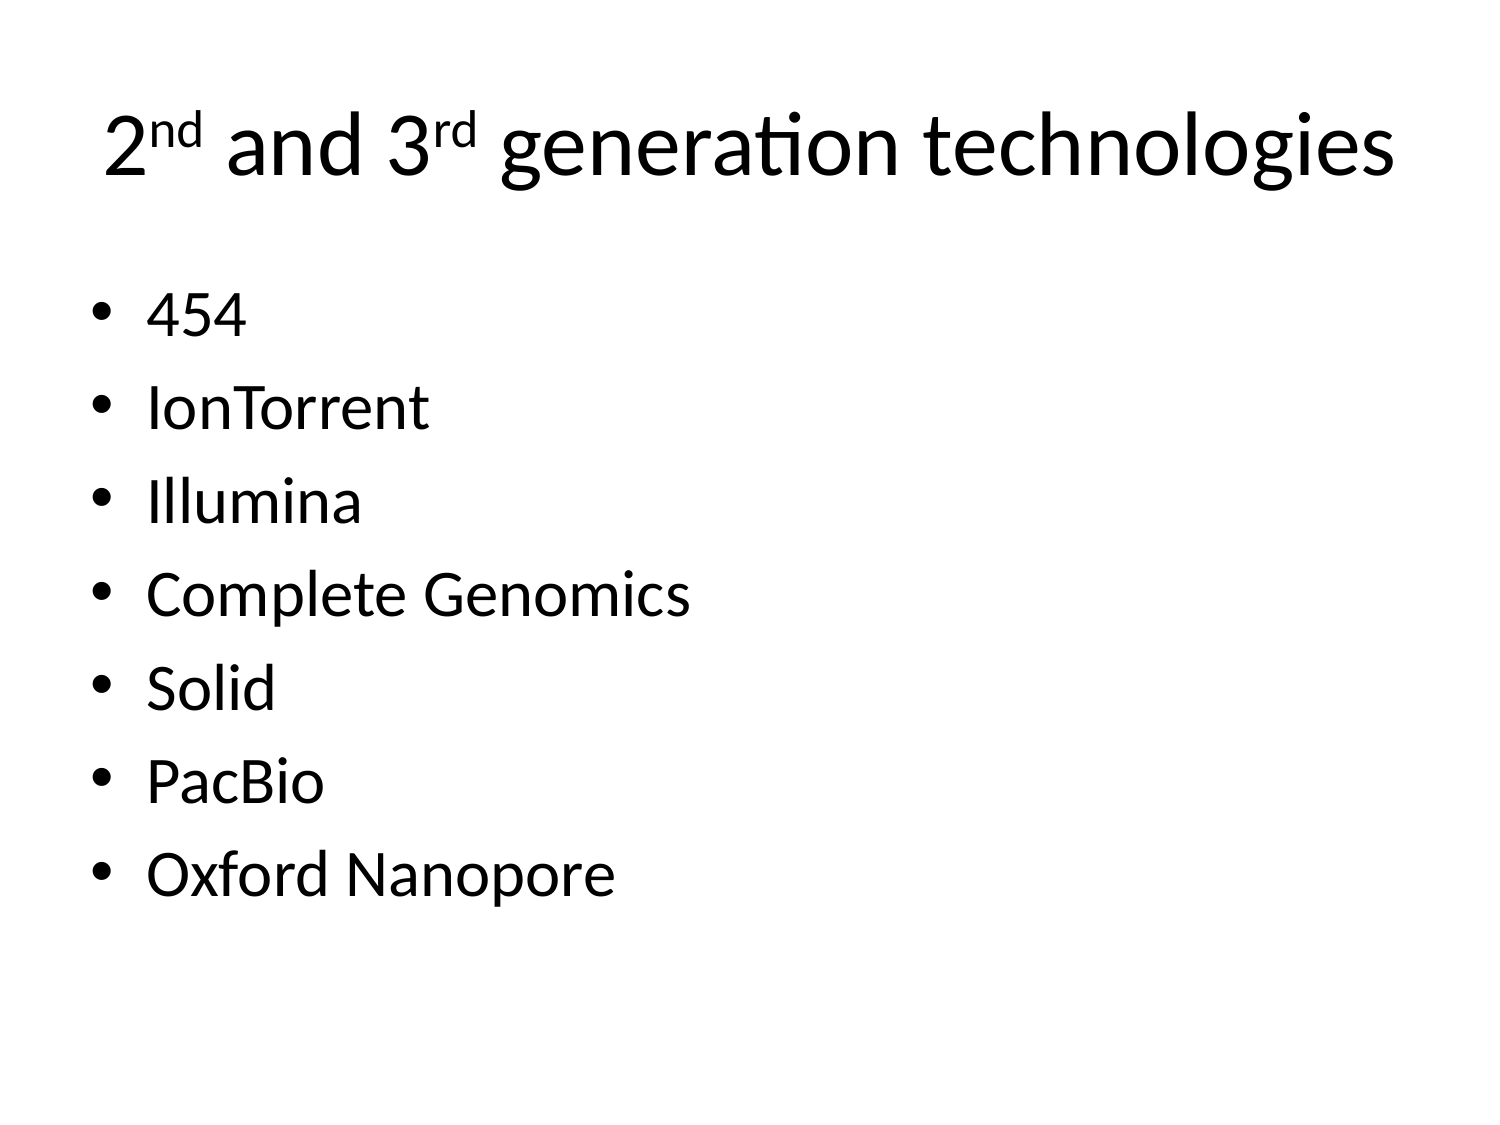

# 2nd and 3rd generation technologies
454
IonTorrent
Illumina
Complete Genomics
Solid
PacBio
Oxford Nanopore